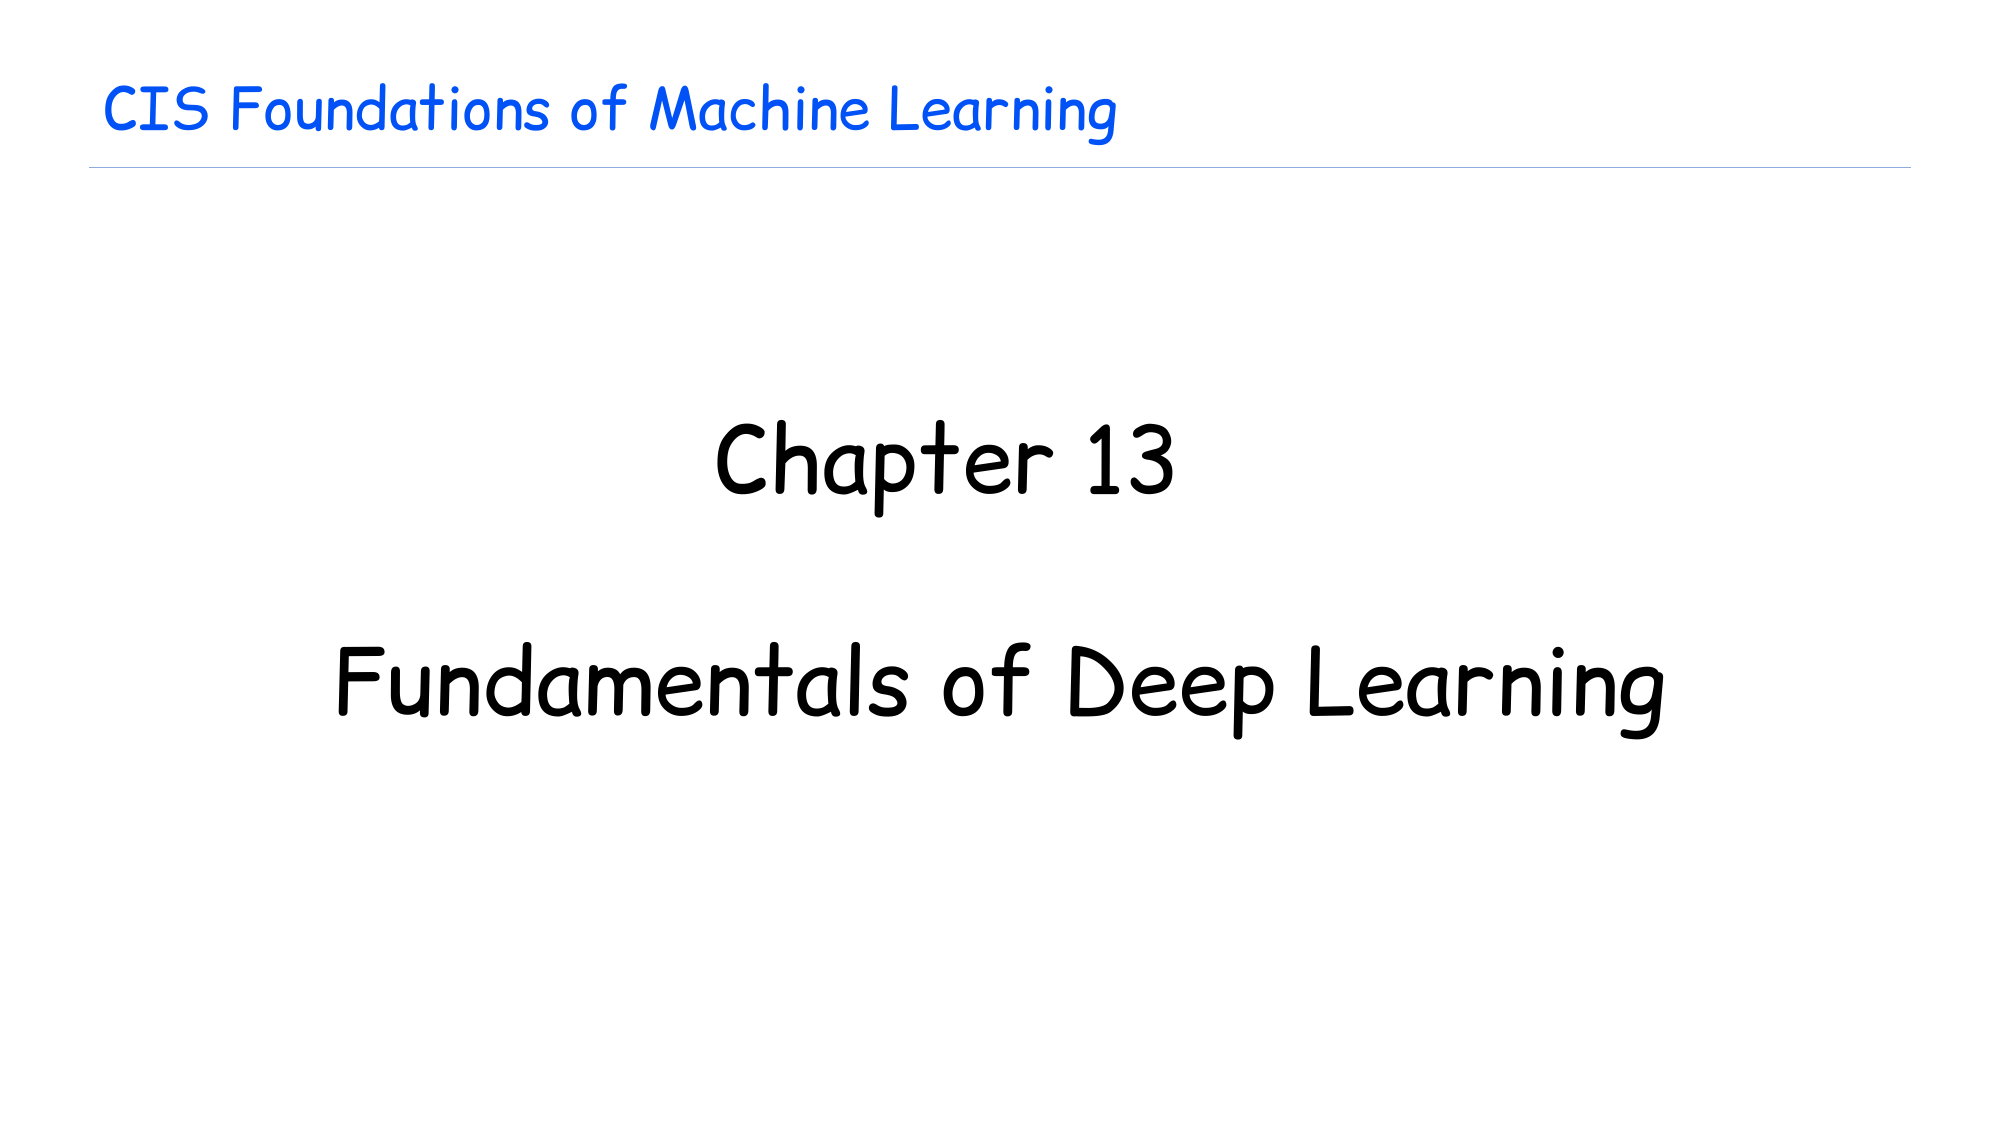

# CIS Foundations of Machine Learning
Chapter 13
Fundamentals of Deep Learning